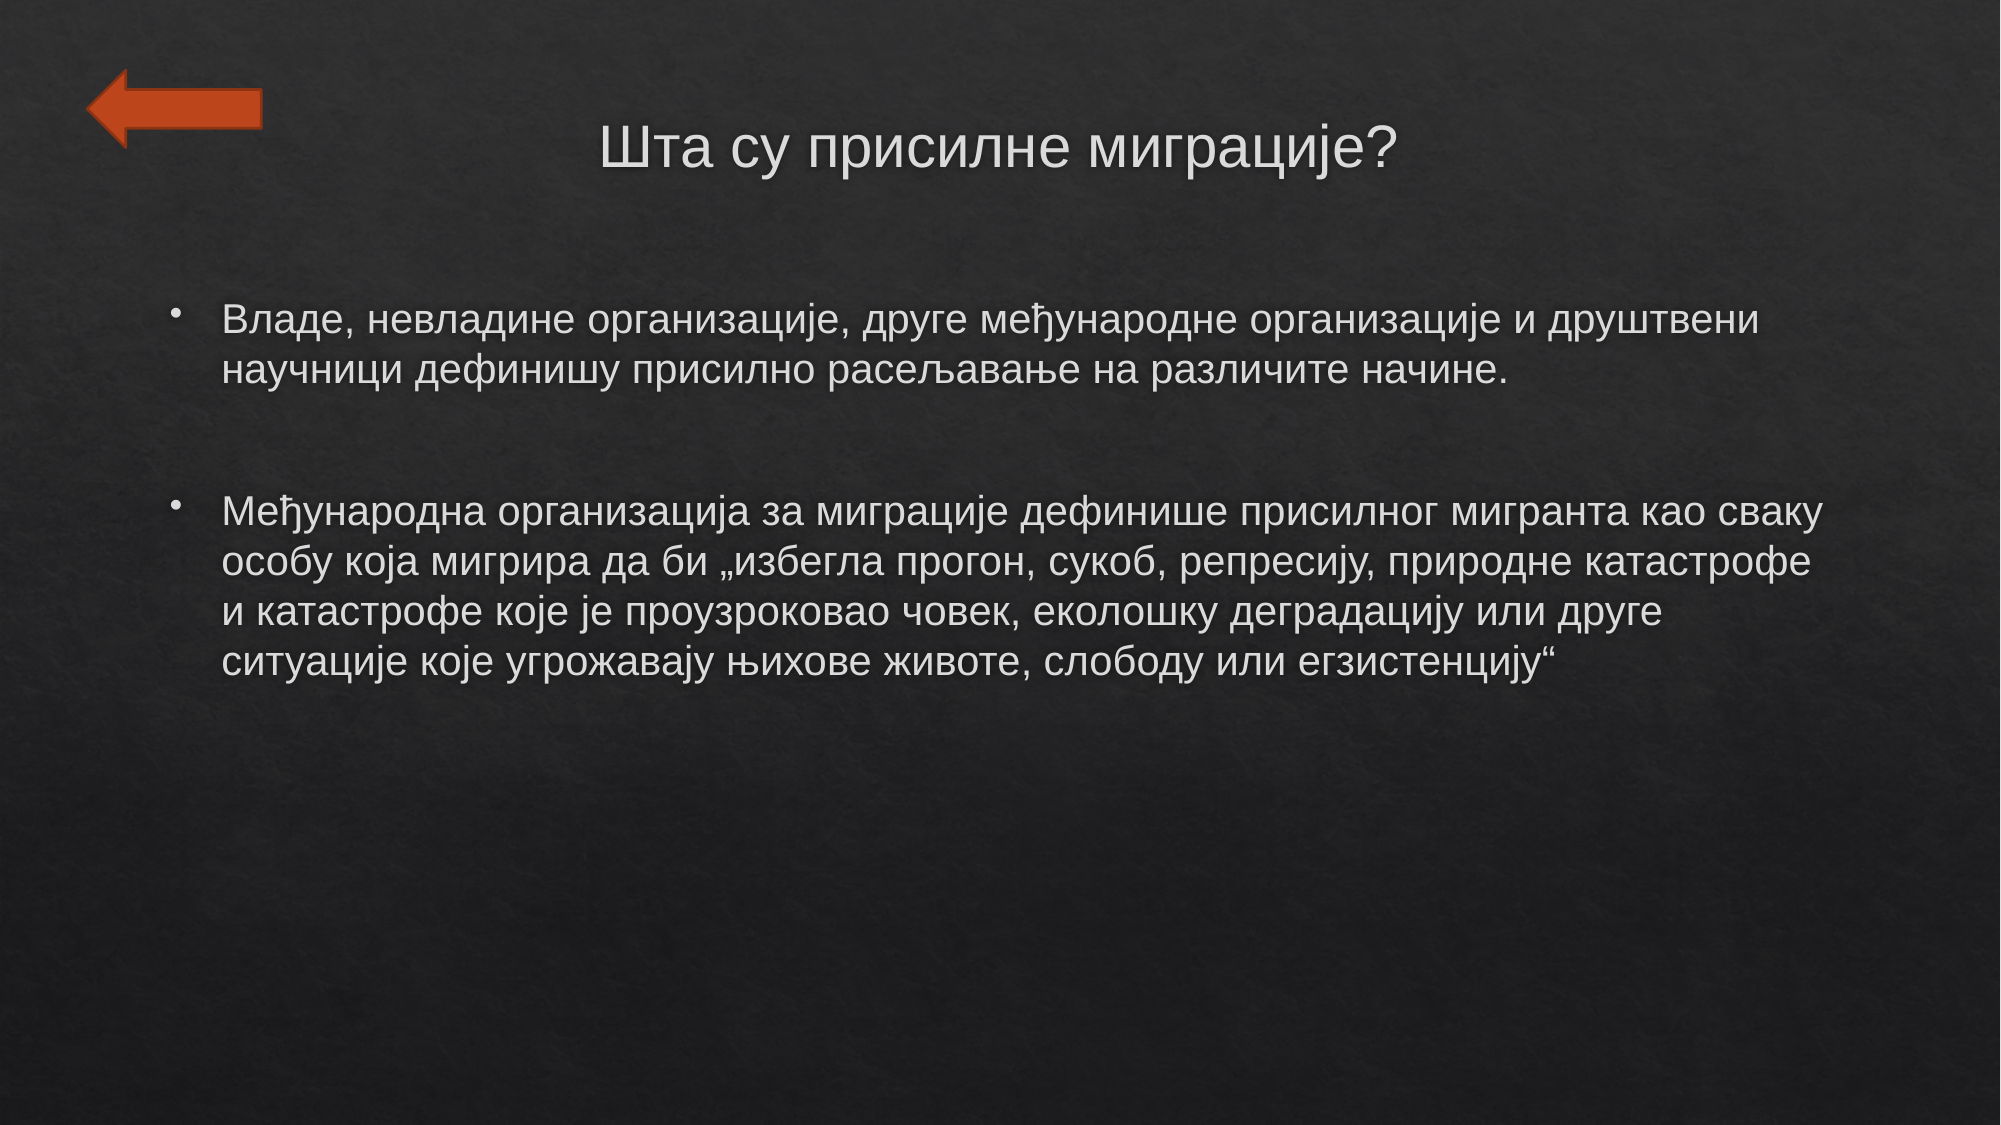

# Шта су присилне миграције?
Владе, невладине организације, друге међународне организације и друштвени научници дефинишу присилно расељавање на различите начине.

Међународна организација за миграције дефинише присилног мигранта као сваку особу која мигрира да би „избегла прогон, сукоб, репресију, природне катастрофе и катастрофе које је проузроковао човек, еколошку деградацију или друге ситуације које угрожавају њихове животе, слободу или егзистенцију“